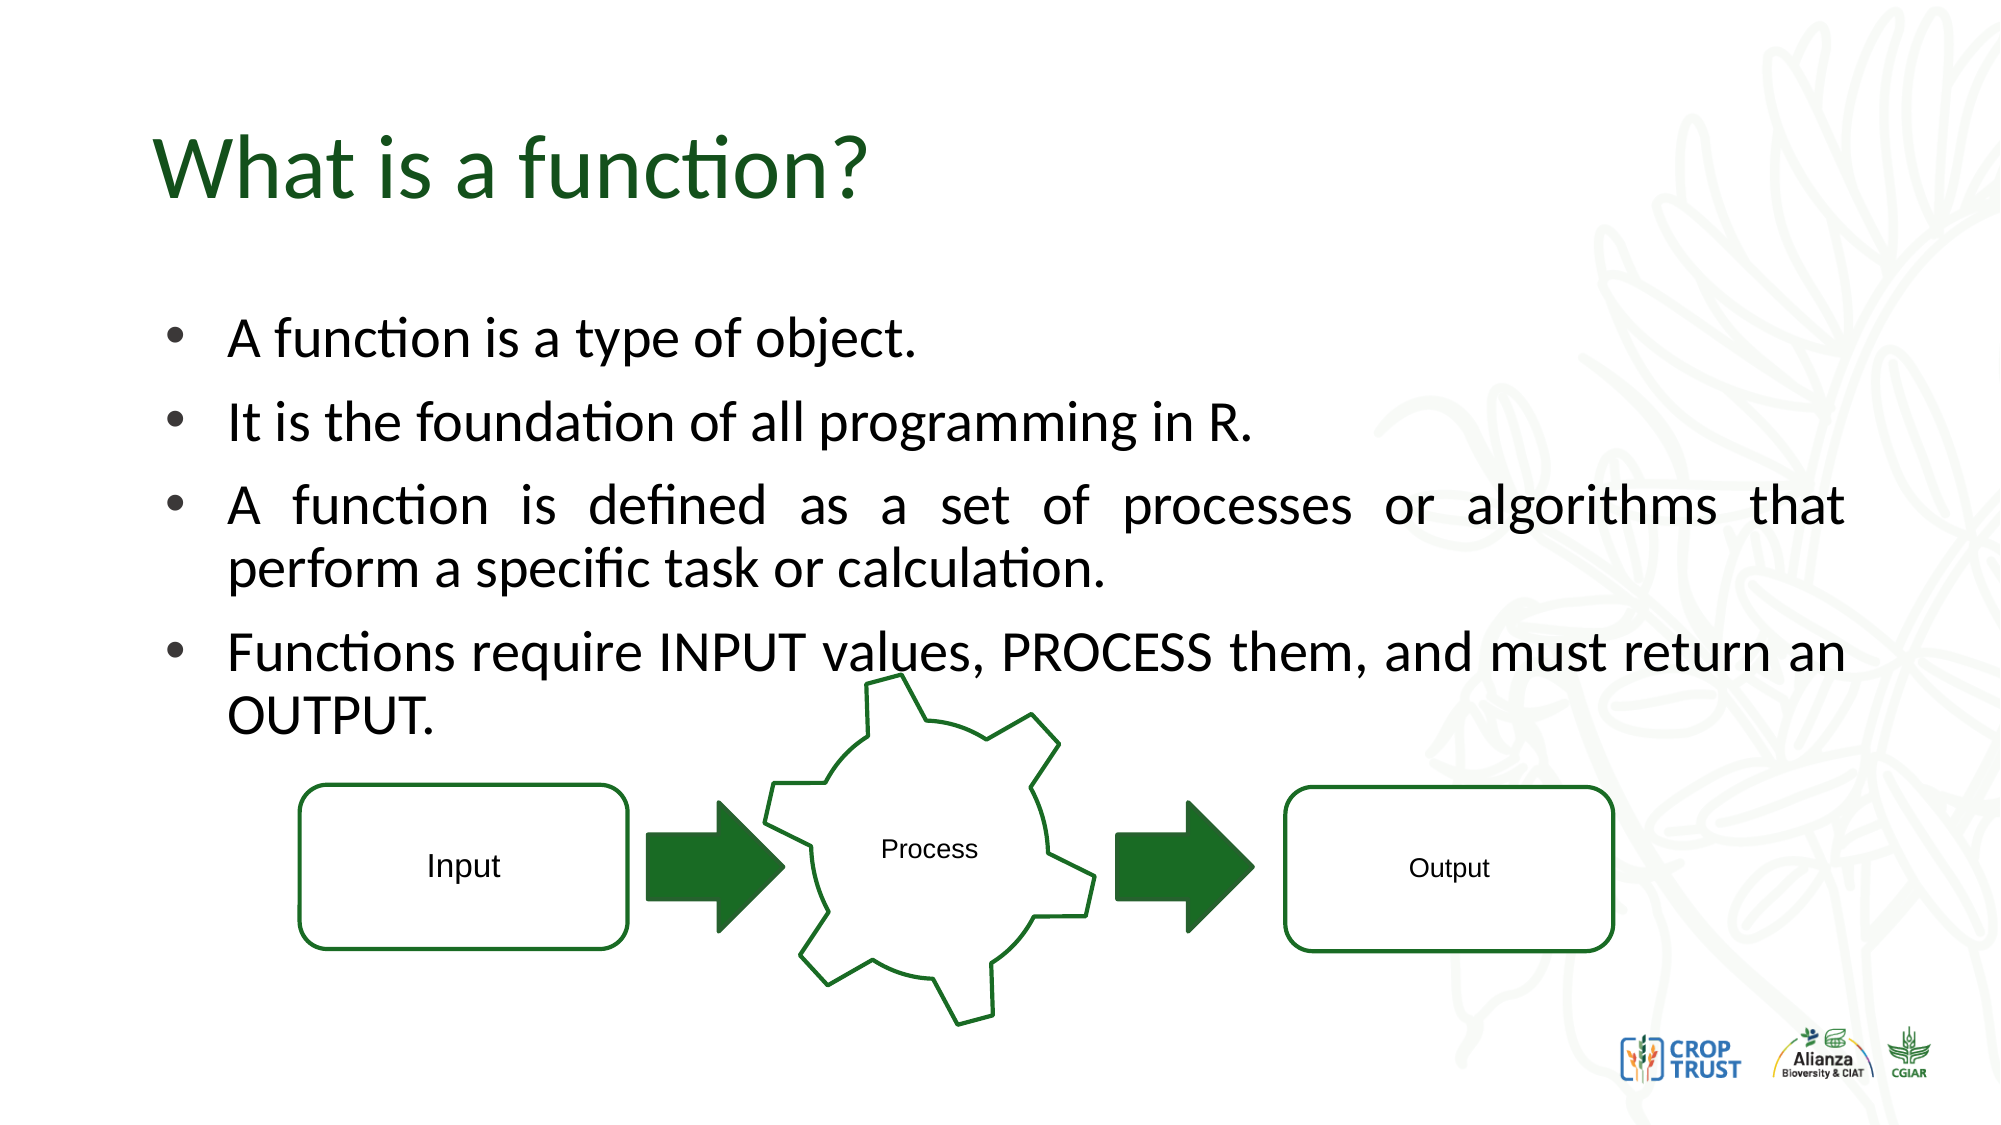

# What is a function?
A function is a type of object.
It is the foundation of all programming in R.
A function is defined as a set of processes or algorithms that perform a specific task or calculation.
Functions require INPUT values, PROCESS them, and must return an OUTPUT.

Process
Input
Output